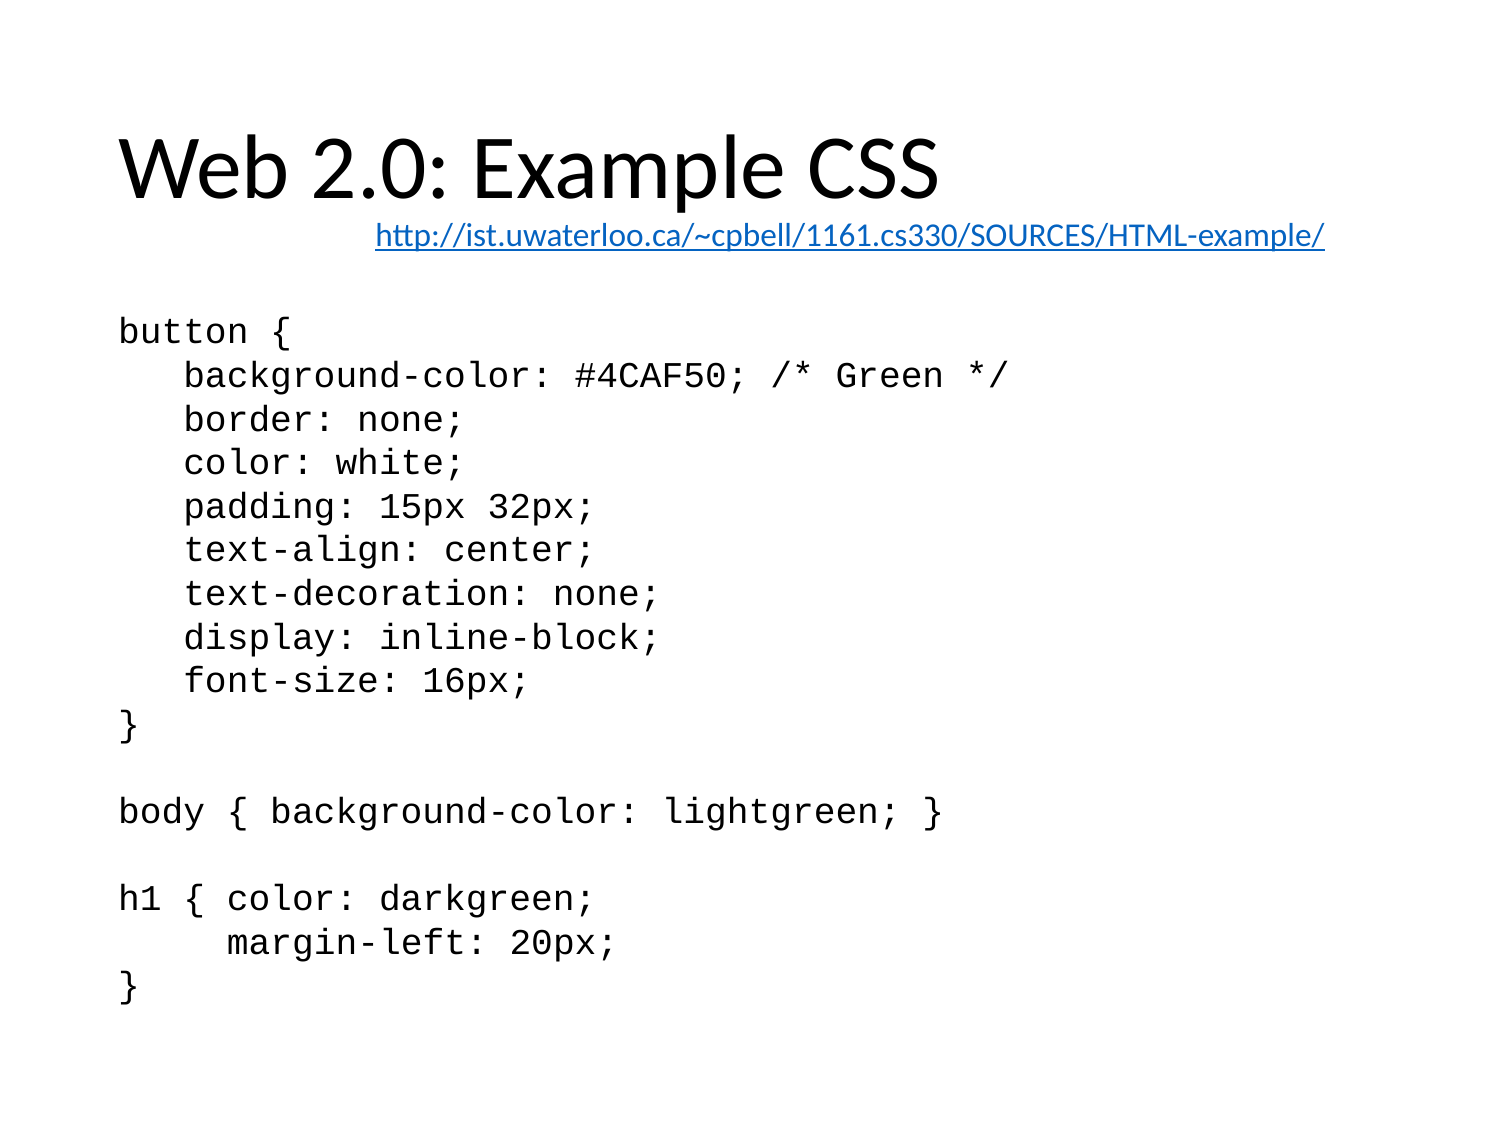

# Web 2.0: Example CSS
http://ist.uwaterloo.ca/~cpbell/1161.cs330/SOURCES/HTML-example/
button {
   background-color: #4CAF50; /* Green */
   border: none;
   color: white;
   padding: 15px 32px;
   text-align: center;
   text-decoration: none;
   display: inline-block;
   font-size: 16px;
}

body { background-color: lightgreen; }

h1 { color: darkgreen;
     margin-left: 20px;
}